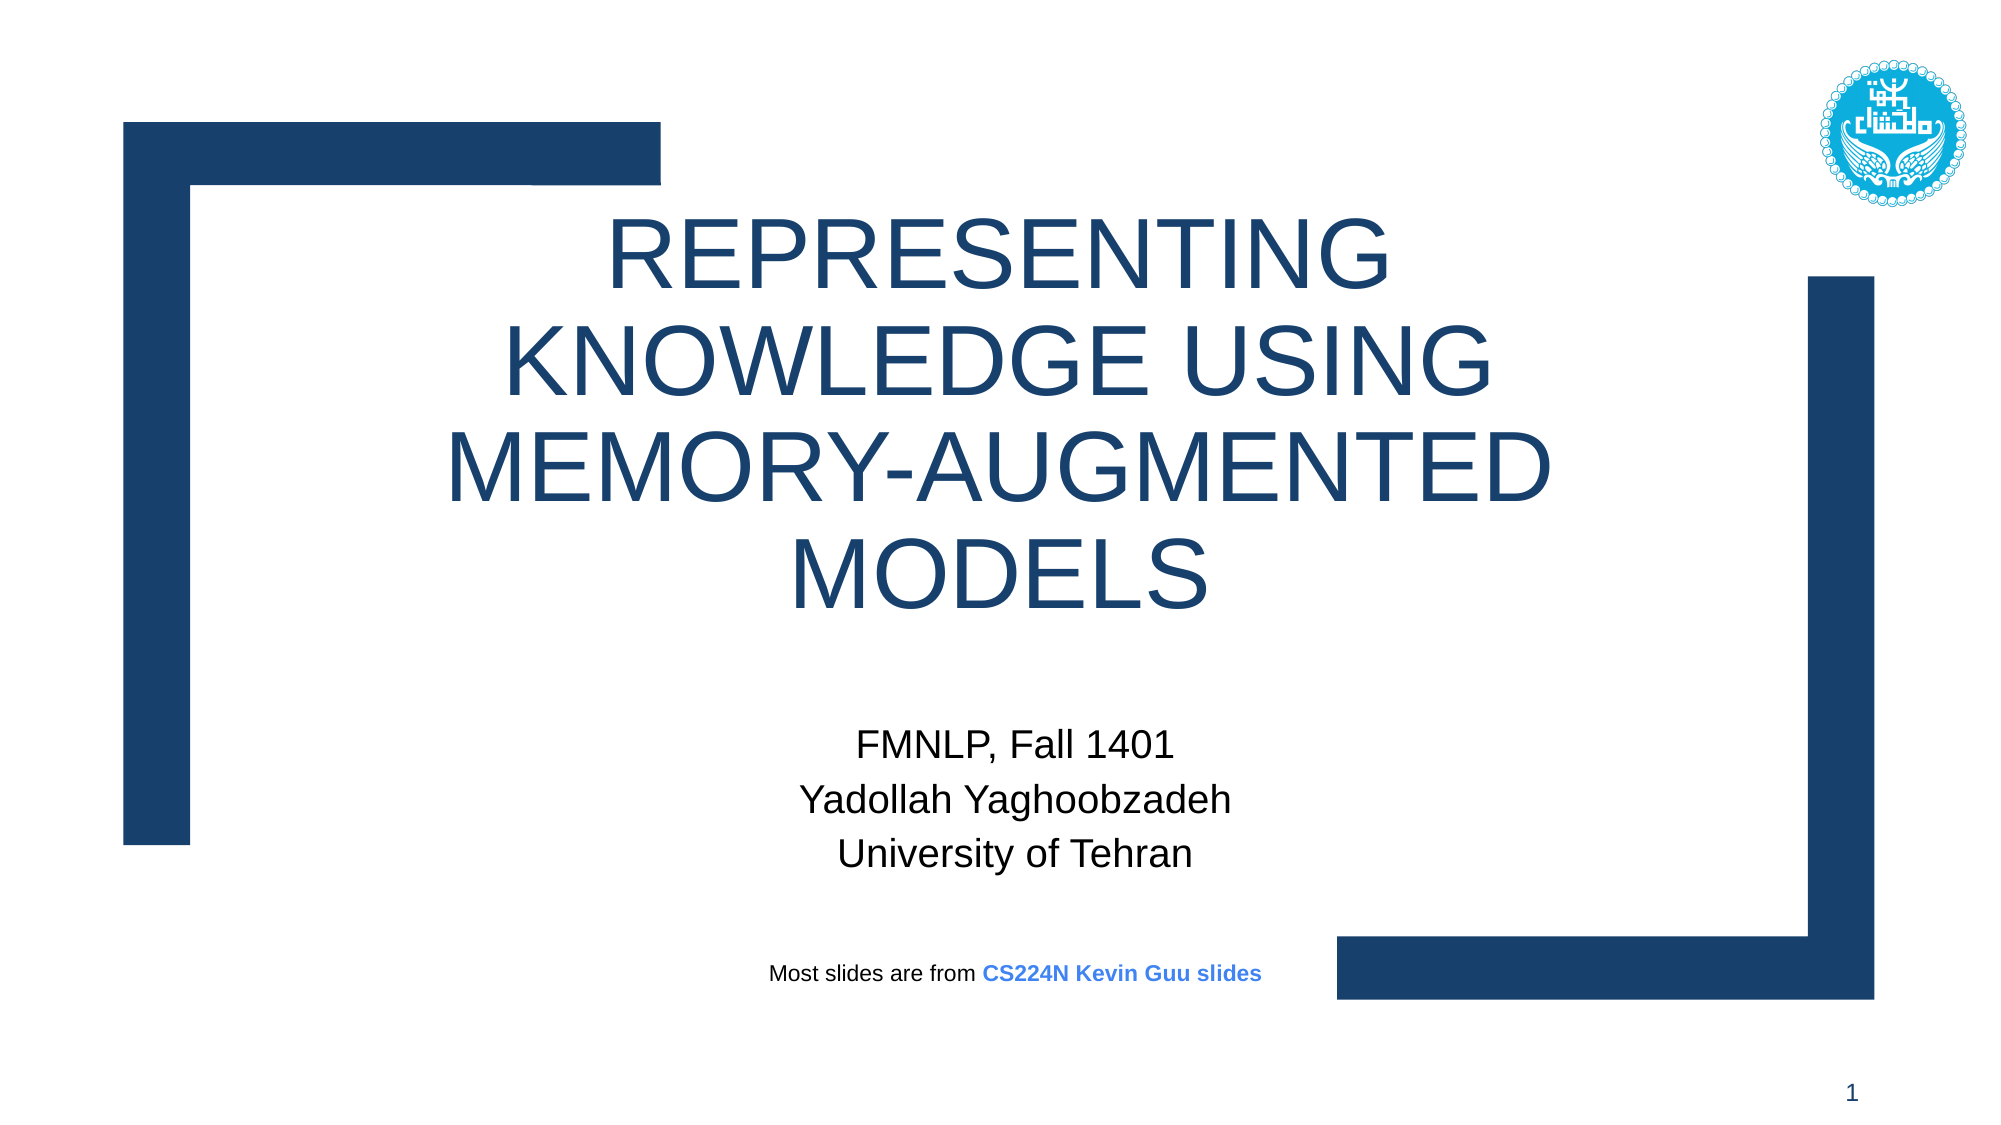

# representing knowledge using Memory-augmented models
FMNLP, Fall 1401
Yadollah Yaghoobzadeh
University of Tehran

Most slides are from CS224N Kevin Guu slides
1